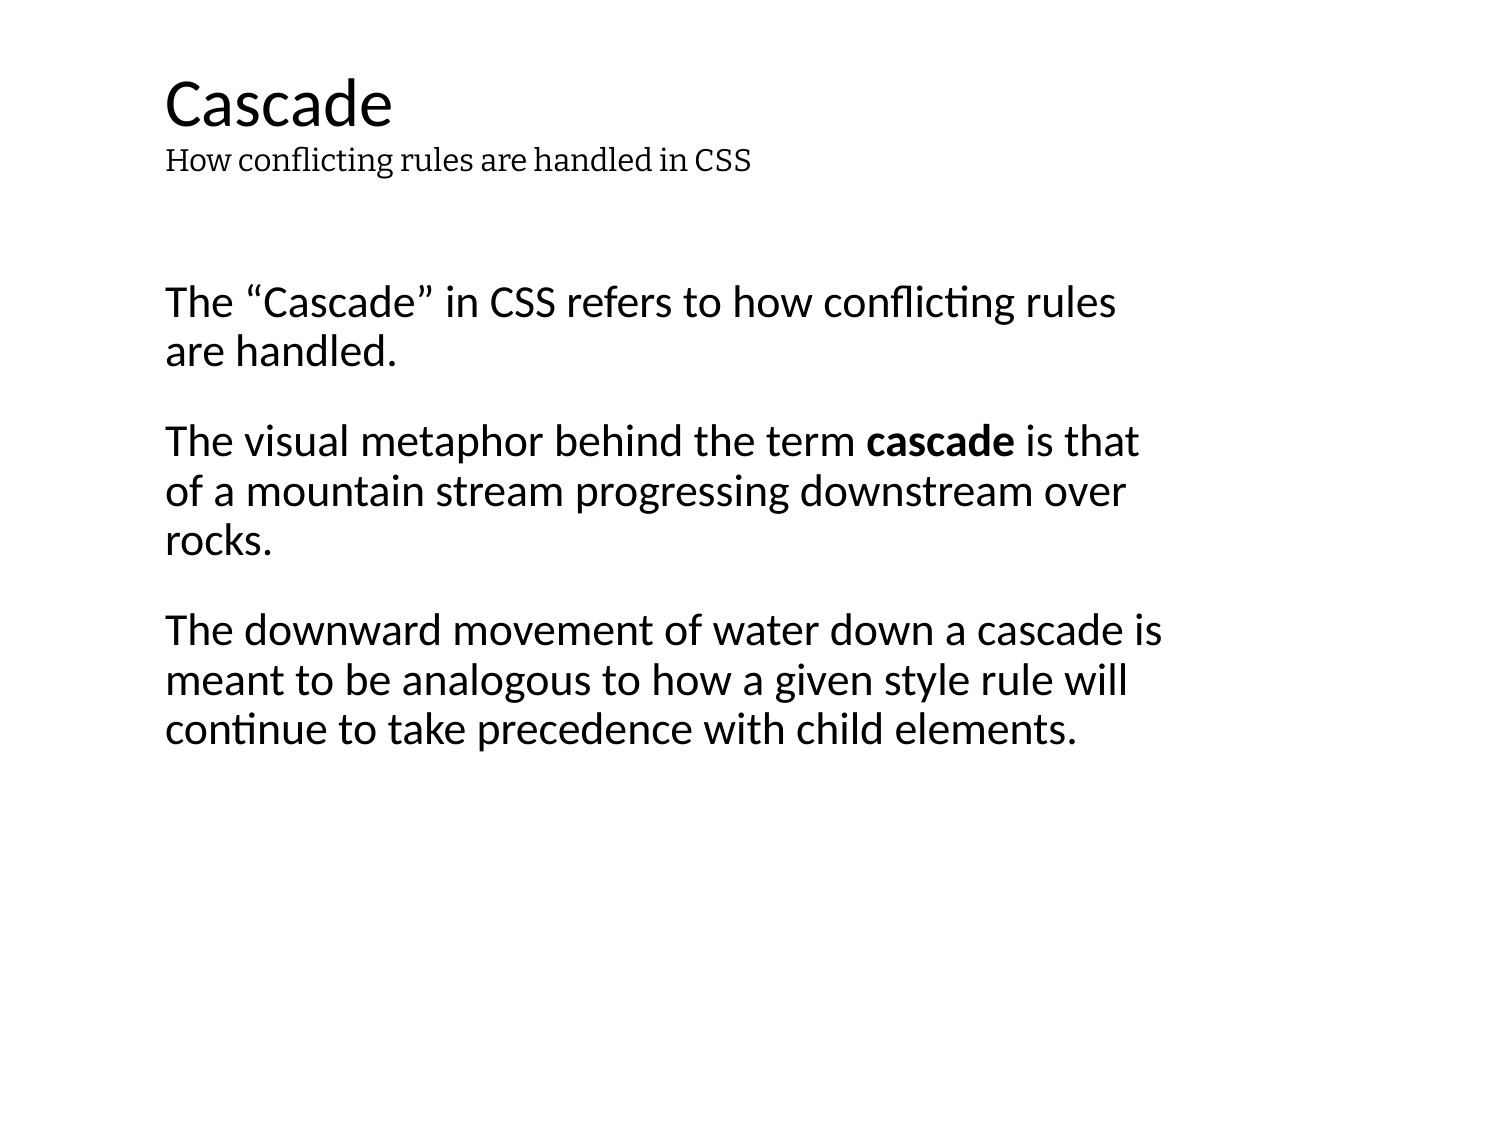

# Cascade
How conflicting rules are handled in CSS
The “Cascade” in CSS refers to how conflicting rules are handled.
The visual metaphor behind the term cascade is that of a mountain stream progressing downstream over rocks.
The downward movement of water down a cascade is meant to be analogous to how a given style rule will continue to take precedence with child elements.

42